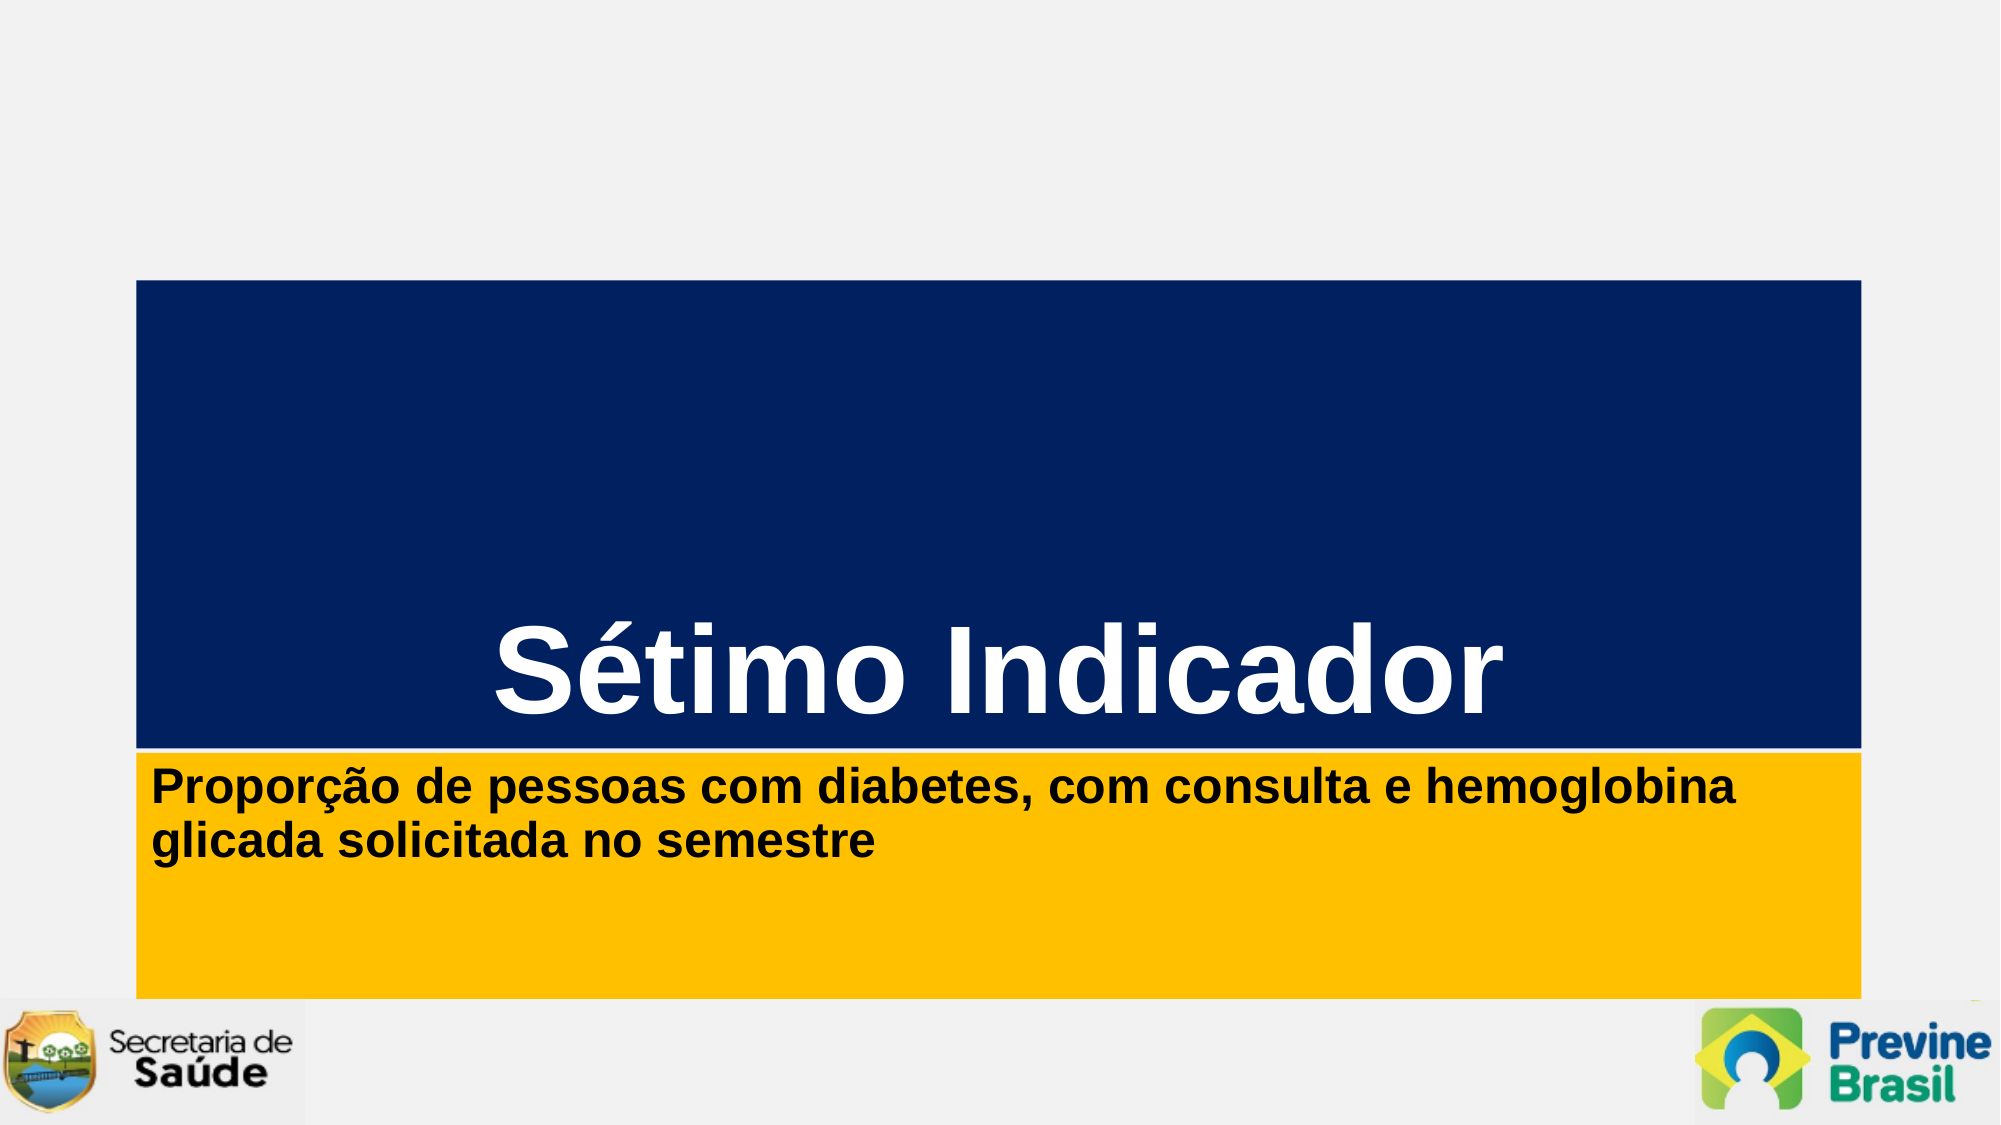

# Sétimo Indicador
Proporção de pessoas com diabetes, com consulta e hemoglobina glicada solicitada no semestre